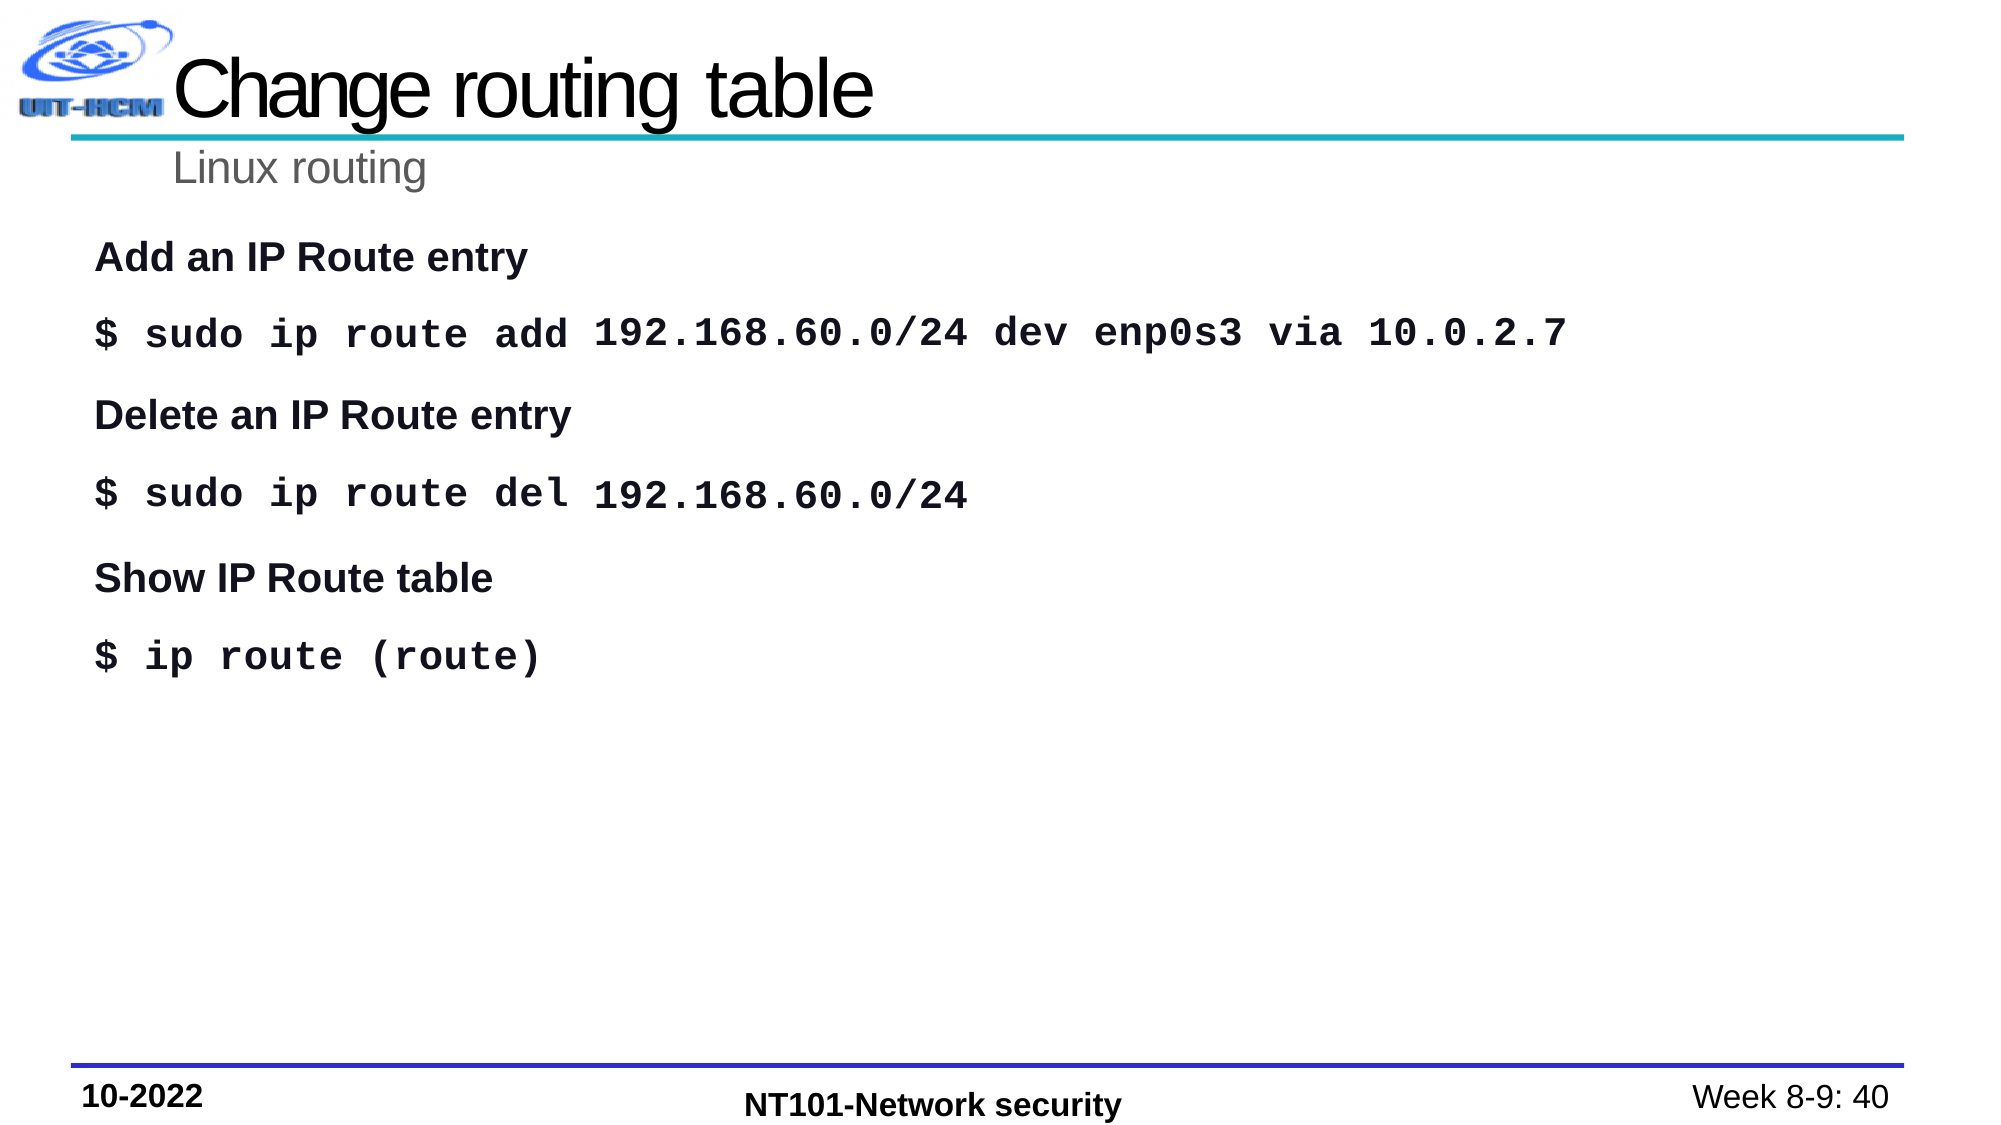

# Change routing table
Linux routing
| Add an IP Route entry $ sudo ip route add | 192.168.60.0/24 | dev | enp0s3 | via | 10.0.2.7 |
| --- | --- | --- | --- | --- | --- |
| Delete an IP Route entry $ sudo ip route del | 192.168.60.0/24 |  |  |  |  |
| Show IP Route table $ ip route (route) |  |  |  |  |  |